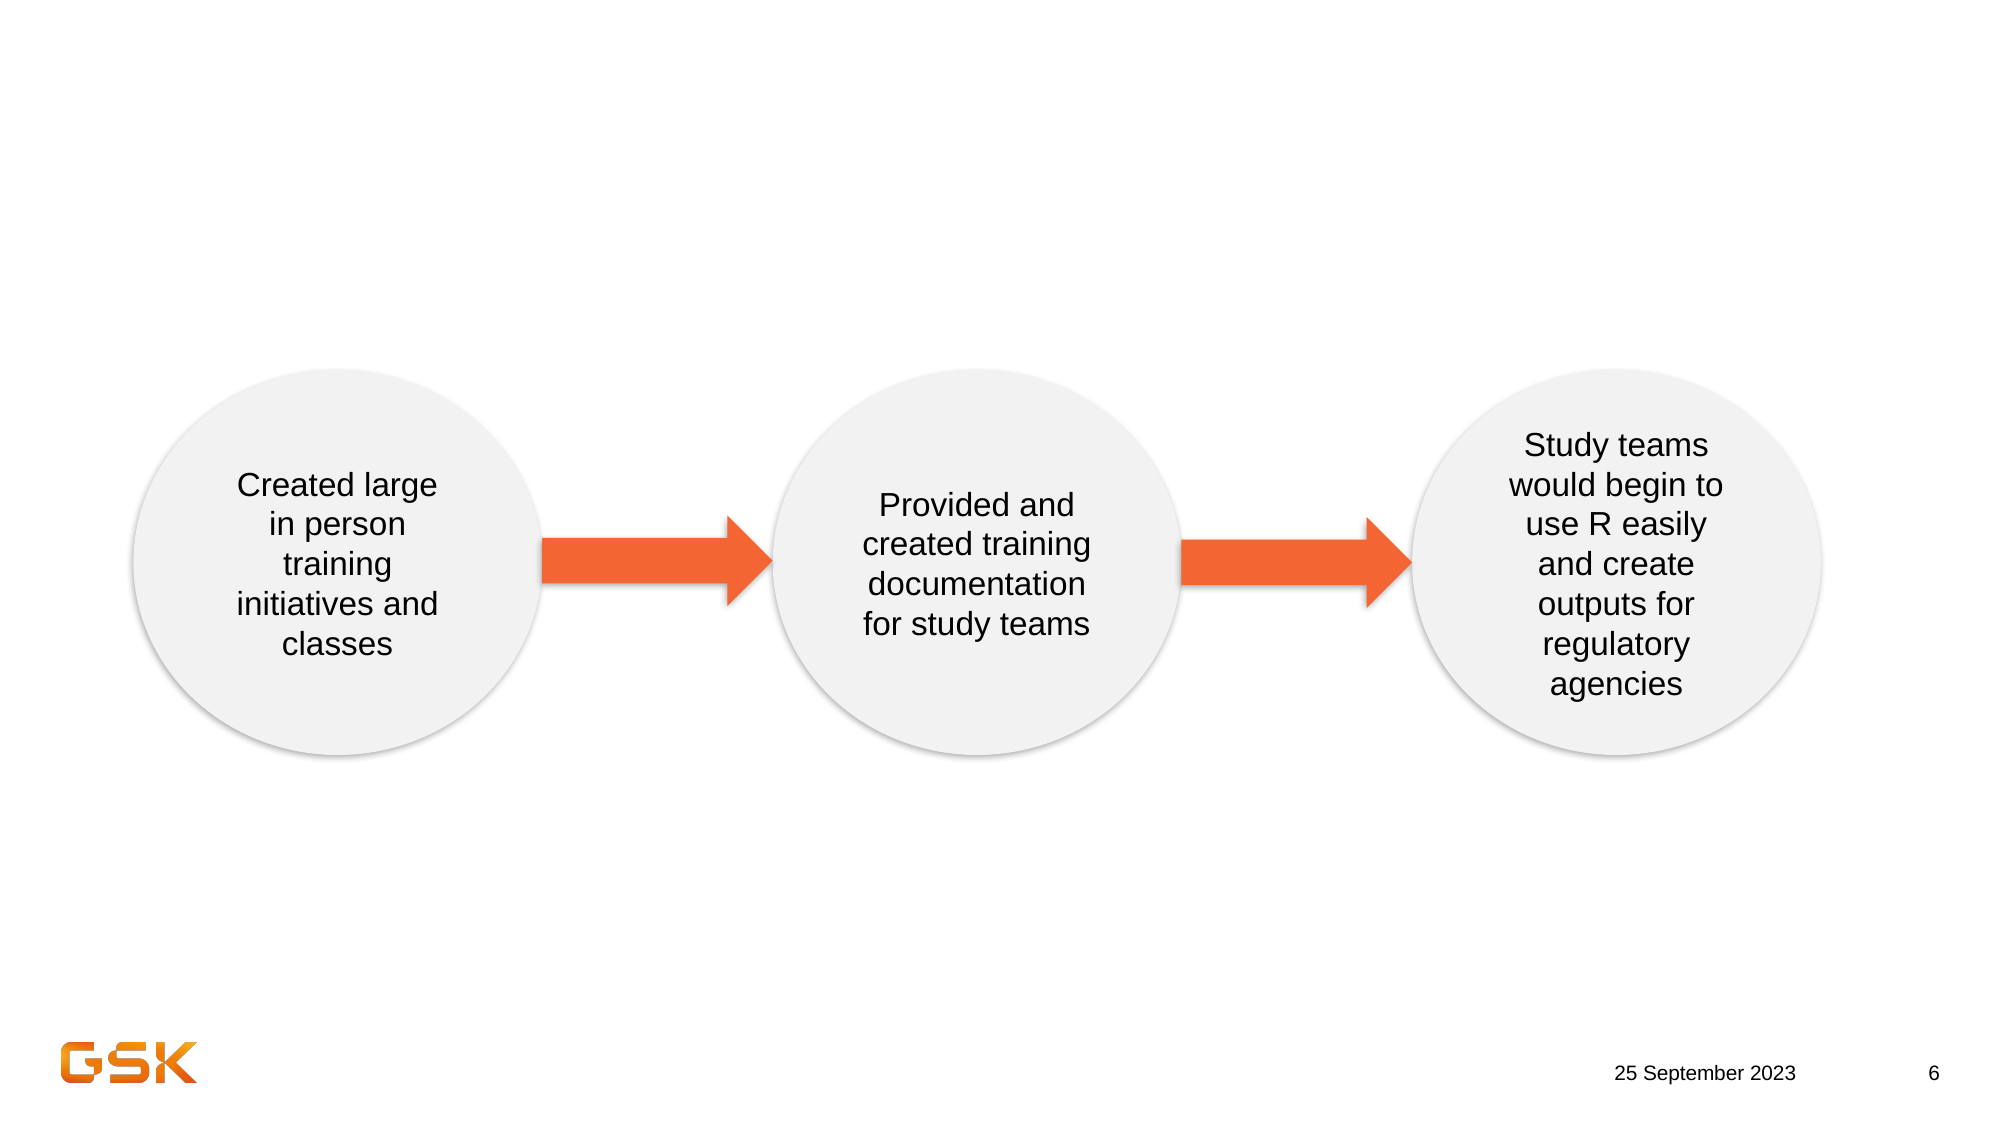

Study teams would begin to use R easily and create outputs for regulatory agencies
Provided and created training documentation for study teams
Created large in person training initiatives and classes

25 September 2023
6